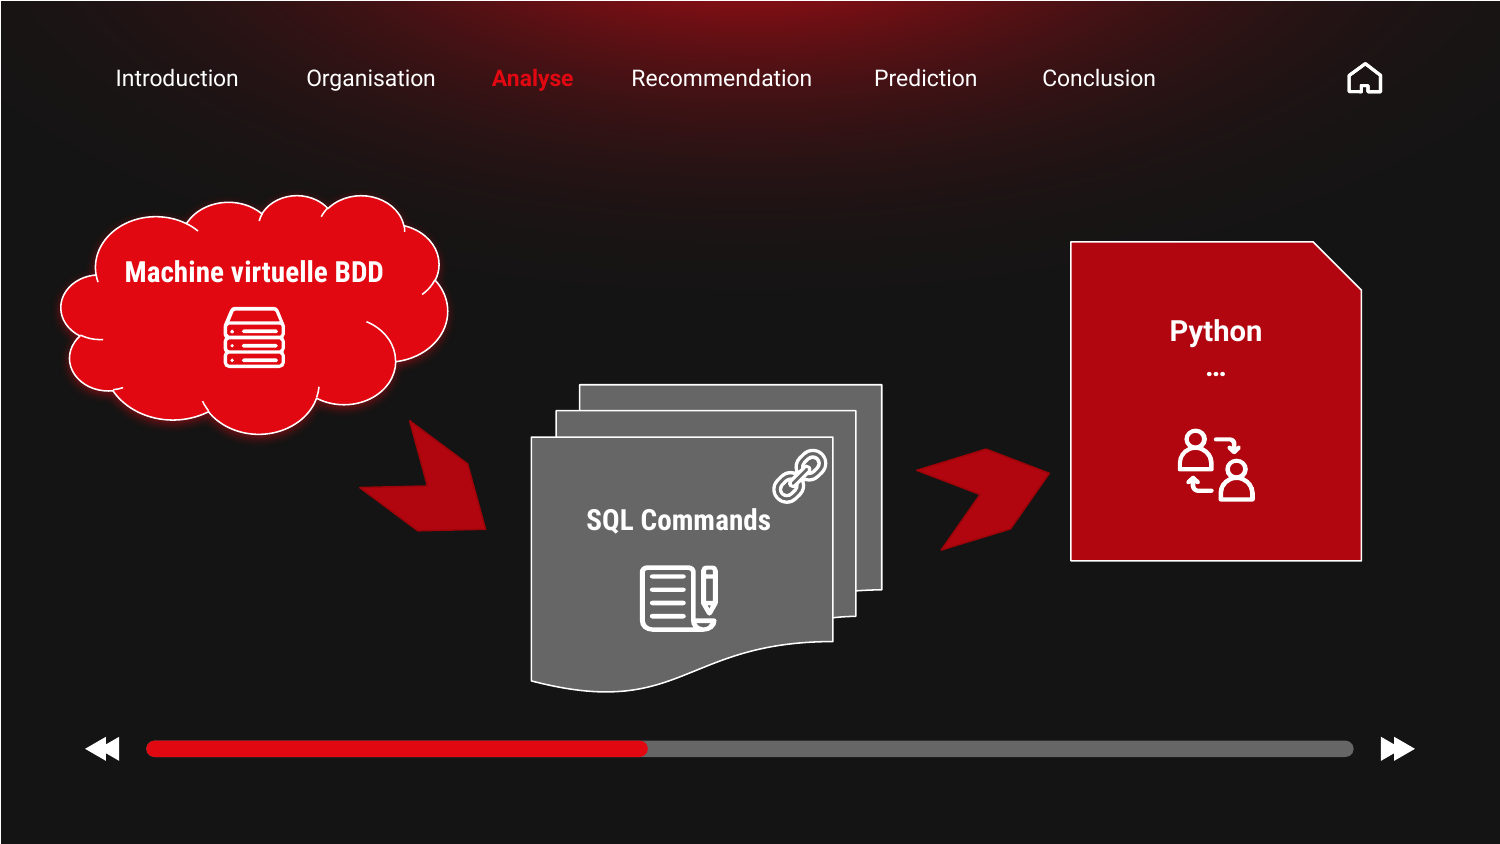

Introduction
Organisation
Analyse
Recommendation
Prediction
Conclusion

Machine virtuelle BDD

Python
…

SQL Commands